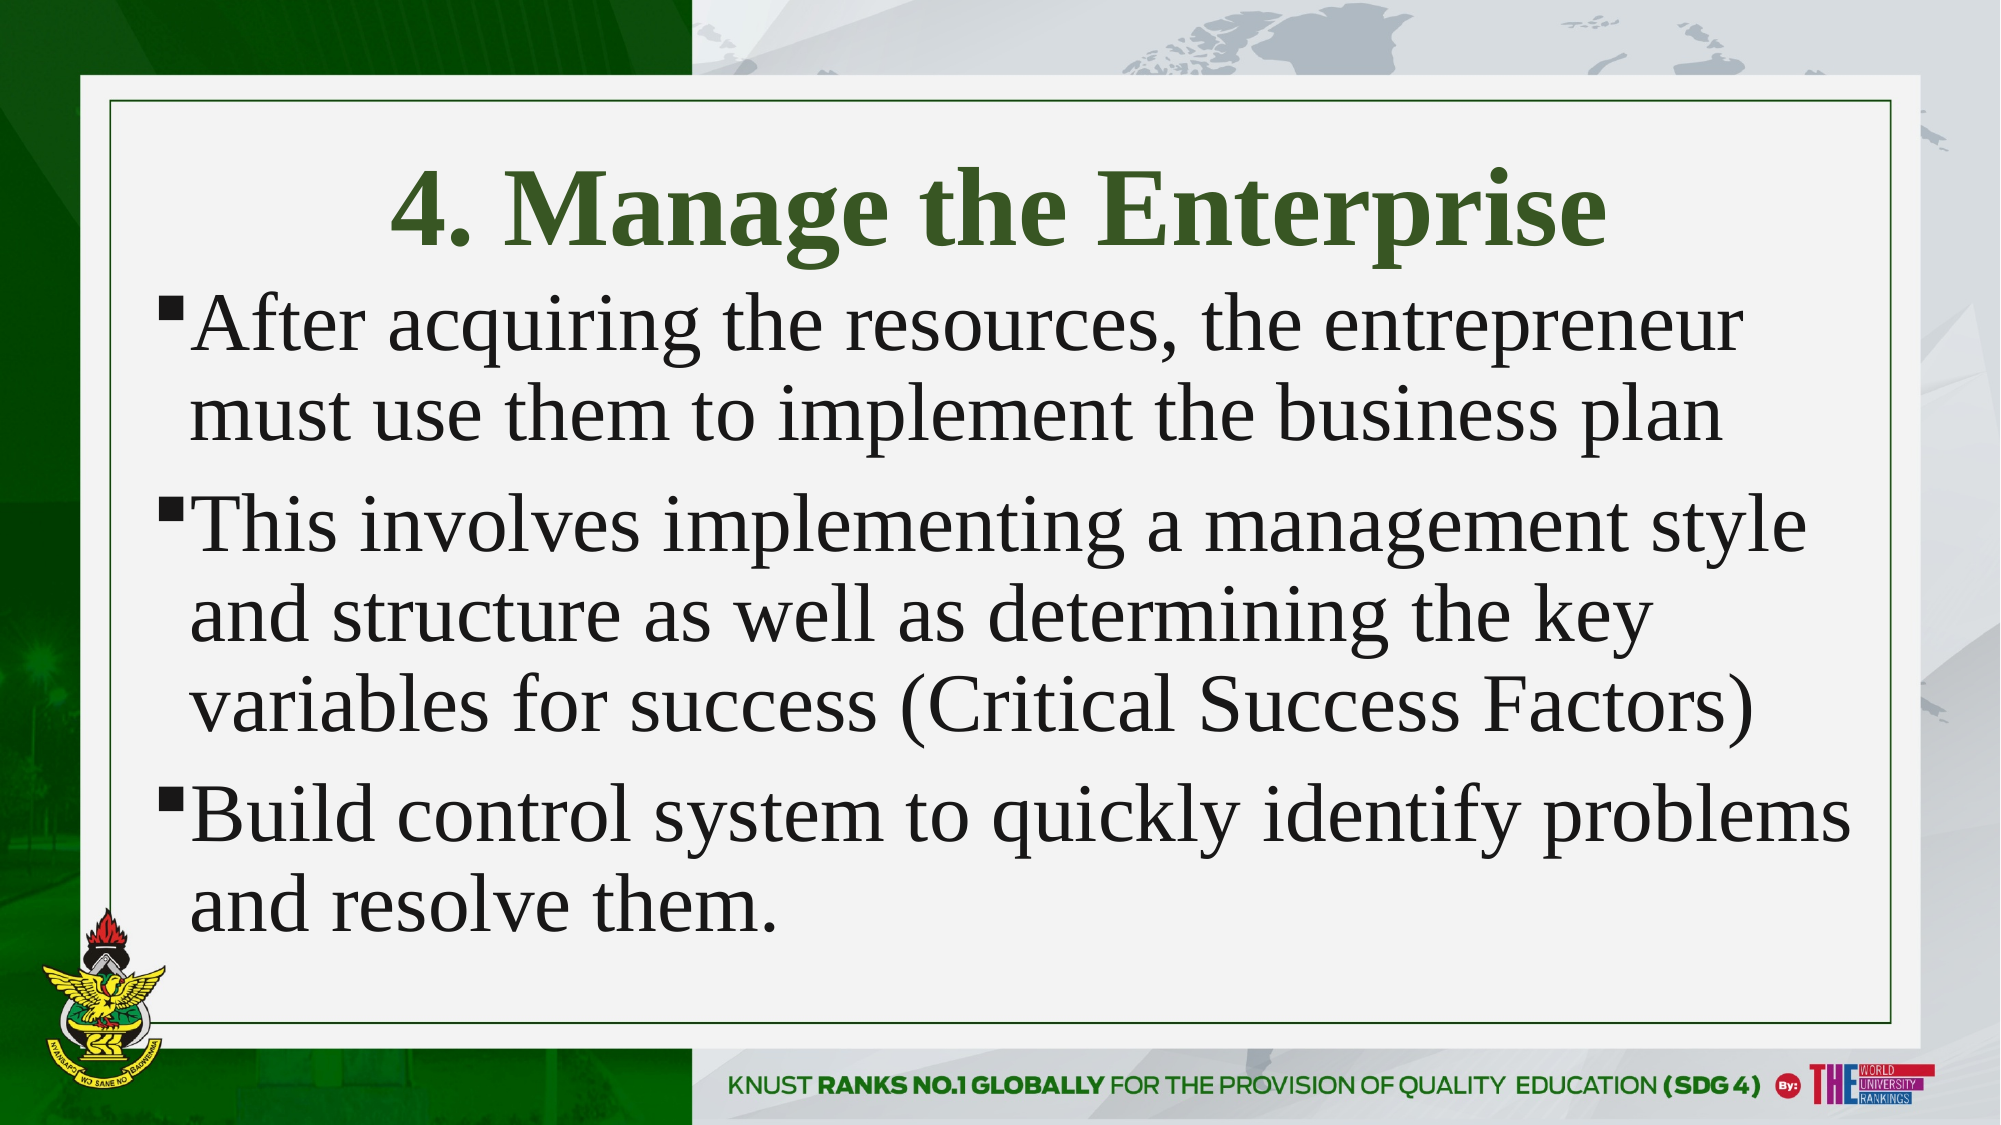

# 4. Manage the Enterprise
After acquiring the resources, the entrepreneur must use them to implement the business plan
This involves implementing a management style and structure as well as determining the key variables for success (Critical Success Factors)
Build control system to quickly identify problems and resolve them.